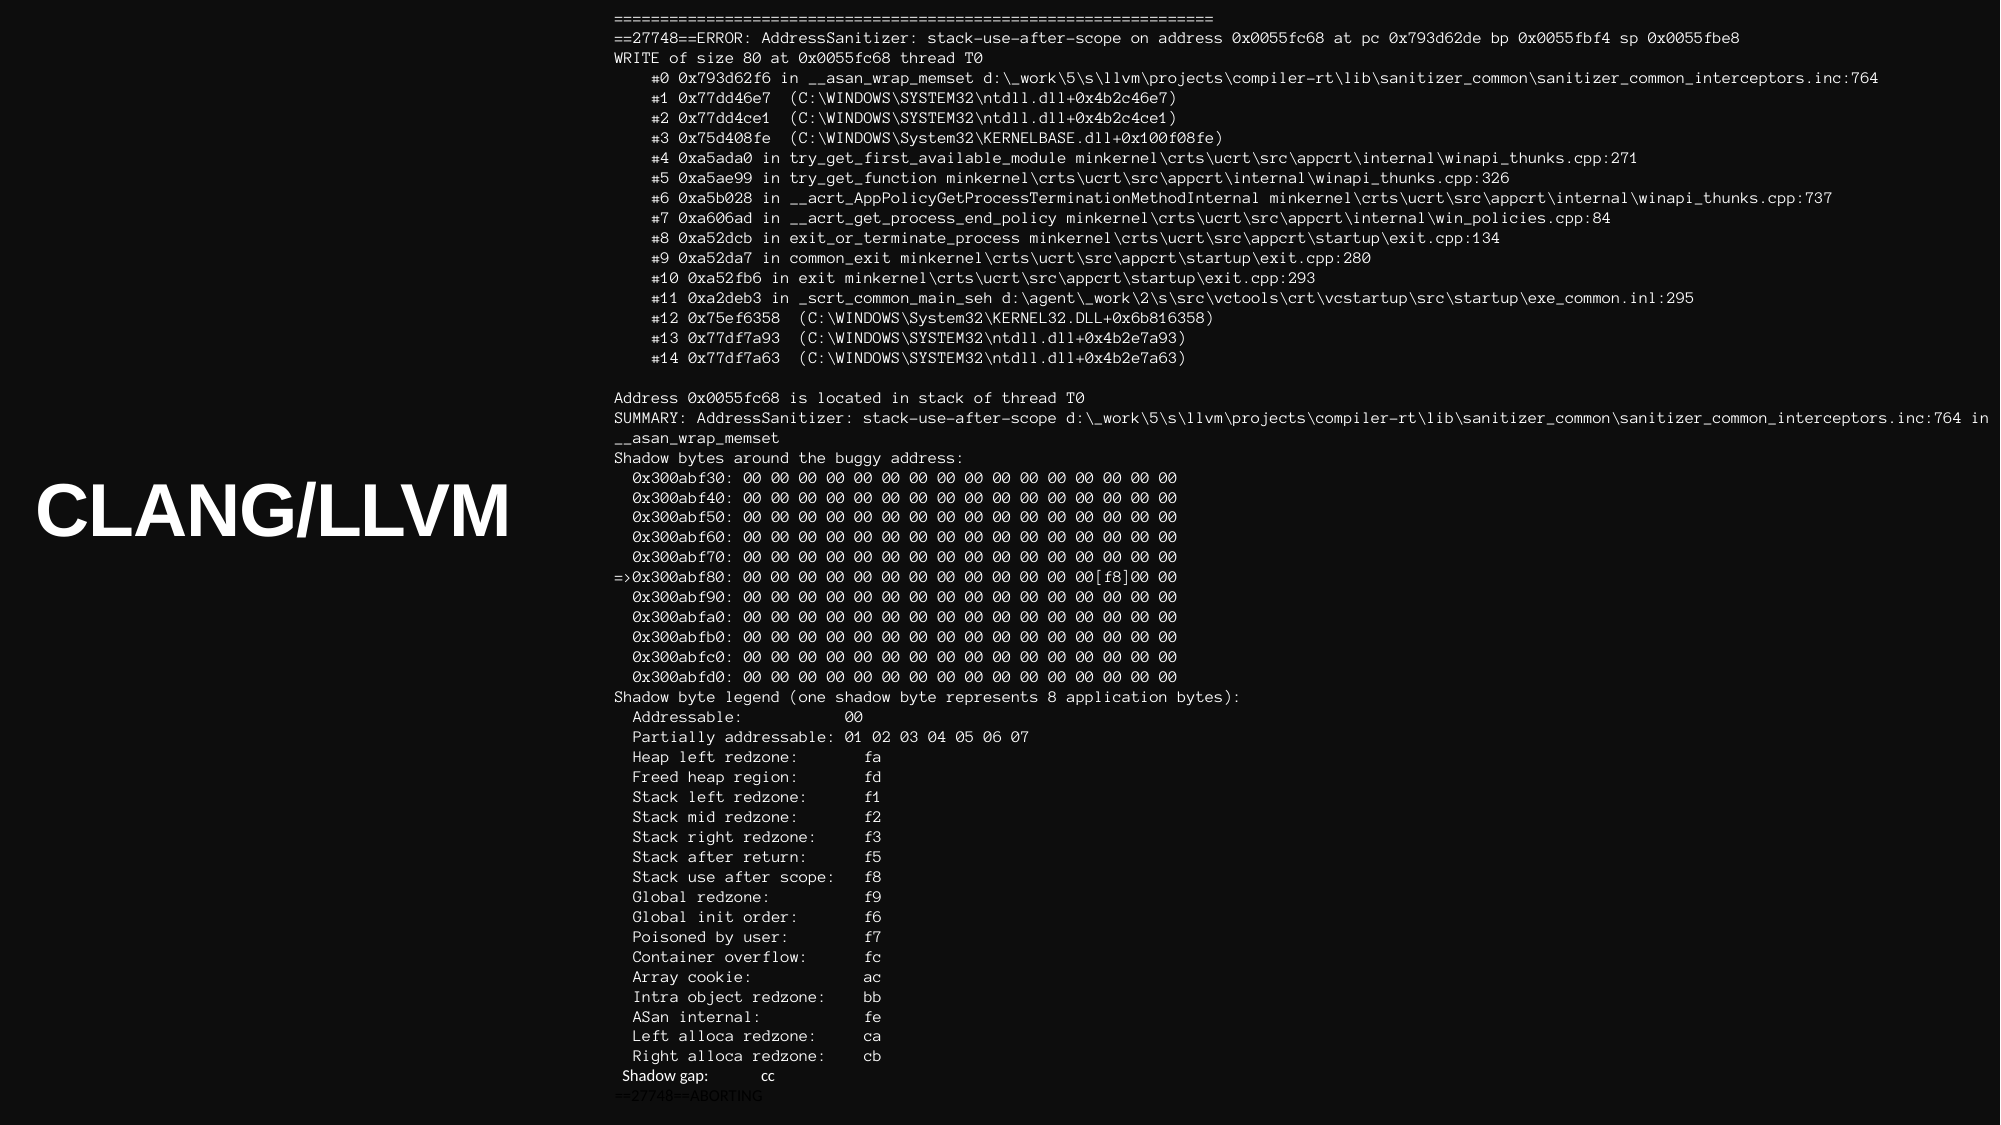

=================================================================
==27748==ERROR: AddressSanitizer: stack-use-after-scope on address 0x0055fc68 at pc 0x793d62de bp 0x0055fbf4 sp 0x0055fbe8
WRITE of size 80 at 0x0055fc68 thread T0
    #0 0x793d62f6 in __asan_wrap_memset d:\_work\5\s\llvm\projects\compiler-rt\lib\sanitizer_common\sanitizer_common_interceptors.inc:764
    #1 0x77dd46e7  (C:\WINDOWS\SYSTEM32\ntdll.dll+0x4b2c46e7)
    #2 0x77dd4ce1  (C:\WINDOWS\SYSTEM32\ntdll.dll+0x4b2c4ce1)
    #3 0x75d408fe  (C:\WINDOWS\System32\KERNELBASE.dll+0x100f08fe)
    #4 0xa5ada0 in try_get_first_available_module minkernel\crts\ucrt\src\appcrt\internal\winapi_thunks.cpp:271
    #5 0xa5ae99 in try_get_function minkernel\crts\ucrt\src\appcrt\internal\winapi_thunks.cpp:326
    #6 0xa5b028 in __acrt_AppPolicyGetProcessTerminationMethodInternal minkernel\crts\ucrt\src\appcrt\internal\winapi_thunks.cpp:737
    #7 0xa606ad in __acrt_get_process_end_policy minkernel\crts\ucrt\src\appcrt\internal\win_policies.cpp:84
    #8 0xa52dcb in exit_or_terminate_process minkernel\crts\ucrt\src\appcrt\startup\exit.cpp:134
    #9 0xa52da7 in common_exit minkernel\crts\ucrt\src\appcrt\startup\exit.cpp:280
    #10 0xa52fb6 in exit minkernel\crts\ucrt\src\appcrt\startup\exit.cpp:293
    #11 0xa2deb3 in _scrt_common_main_seh d:\agent\_work\2\s\src\vctools\crt\vcstartup\src\startup\exe_common.inl:295
    #12 0x75ef6358  (C:\WINDOWS\System32\KERNEL32.DLL+0x6b816358)
    #13 0x77df7a93  (C:\WINDOWS\SYSTEM32\ntdll.dll+0x4b2e7a93)
    #14 0x77df7a63  (C:\WINDOWS\SYSTEM32\ntdll.dll+0x4b2e7a63)

Address 0x0055fc68 is located in stack of thread T0
SUMMARY: AddressSanitizer: stack-use-after-scope d:\_work\5\s\llvm\projects\compiler-rt\lib\sanitizer_common\sanitizer_common_interceptors.inc:764 in __asan_wrap_memset
Shadow bytes around the buggy address:
  0x300abf30: 00 00 00 00 00 00 00 00 00 00 00 00 00 00 00 00
  0x300abf40: 00 00 00 00 00 00 00 00 00 00 00 00 00 00 00 00
  0x300abf50: 00 00 00 00 00 00 00 00 00 00 00 00 00 00 00 00
  0x300abf60: 00 00 00 00 00 00 00 00 00 00 00 00 00 00 00 00
  0x300abf70: 00 00 00 00 00 00 00 00 00 00 00 00 00 00 00 00
=>0x300abf80: 00 00 00 00 00 00 00 00 00 00 00 00 00[f8]00 00
  0x300abf90: 00 00 00 00 00 00 00 00 00 00 00 00 00 00 00 00
  0x300abfa0: 00 00 00 00 00 00 00 00 00 00 00 00 00 00 00 00
  0x300abfb0: 00 00 00 00 00 00 00 00 00 00 00 00 00 00 00 00
  0x300abfc0: 00 00 00 00 00 00 00 00 00 00 00 00 00 00 00 00
  0x300abfd0: 00 00 00 00 00 00 00 00 00 00 00 00 00 00 00 00
Shadow byte legend (one shadow byte represents 8 application bytes):
  Addressable:           00
  Partially addressable: 01 02 03 04 05 06 07
  Heap left redzone:       fa
  Freed heap region:       fd
  Stack left redzone:      f1
  Stack mid redzone:       f2
  Stack right redzone:     f3
  Stack after return:      f5
  Stack use after scope:   f8
  Global redzone:          f9
  Global init order:       f6
  Poisoned by user:        f7
  Container overflow:      fc
  Array cookie:            ac
  Intra object redzone:    bb
  ASan internal:           fe
  Left alloca redzone:     ca
  Right alloca redzone:    cb
  Shadow gap:              cc
==27748==ABORTING

# CLANG/LLVM